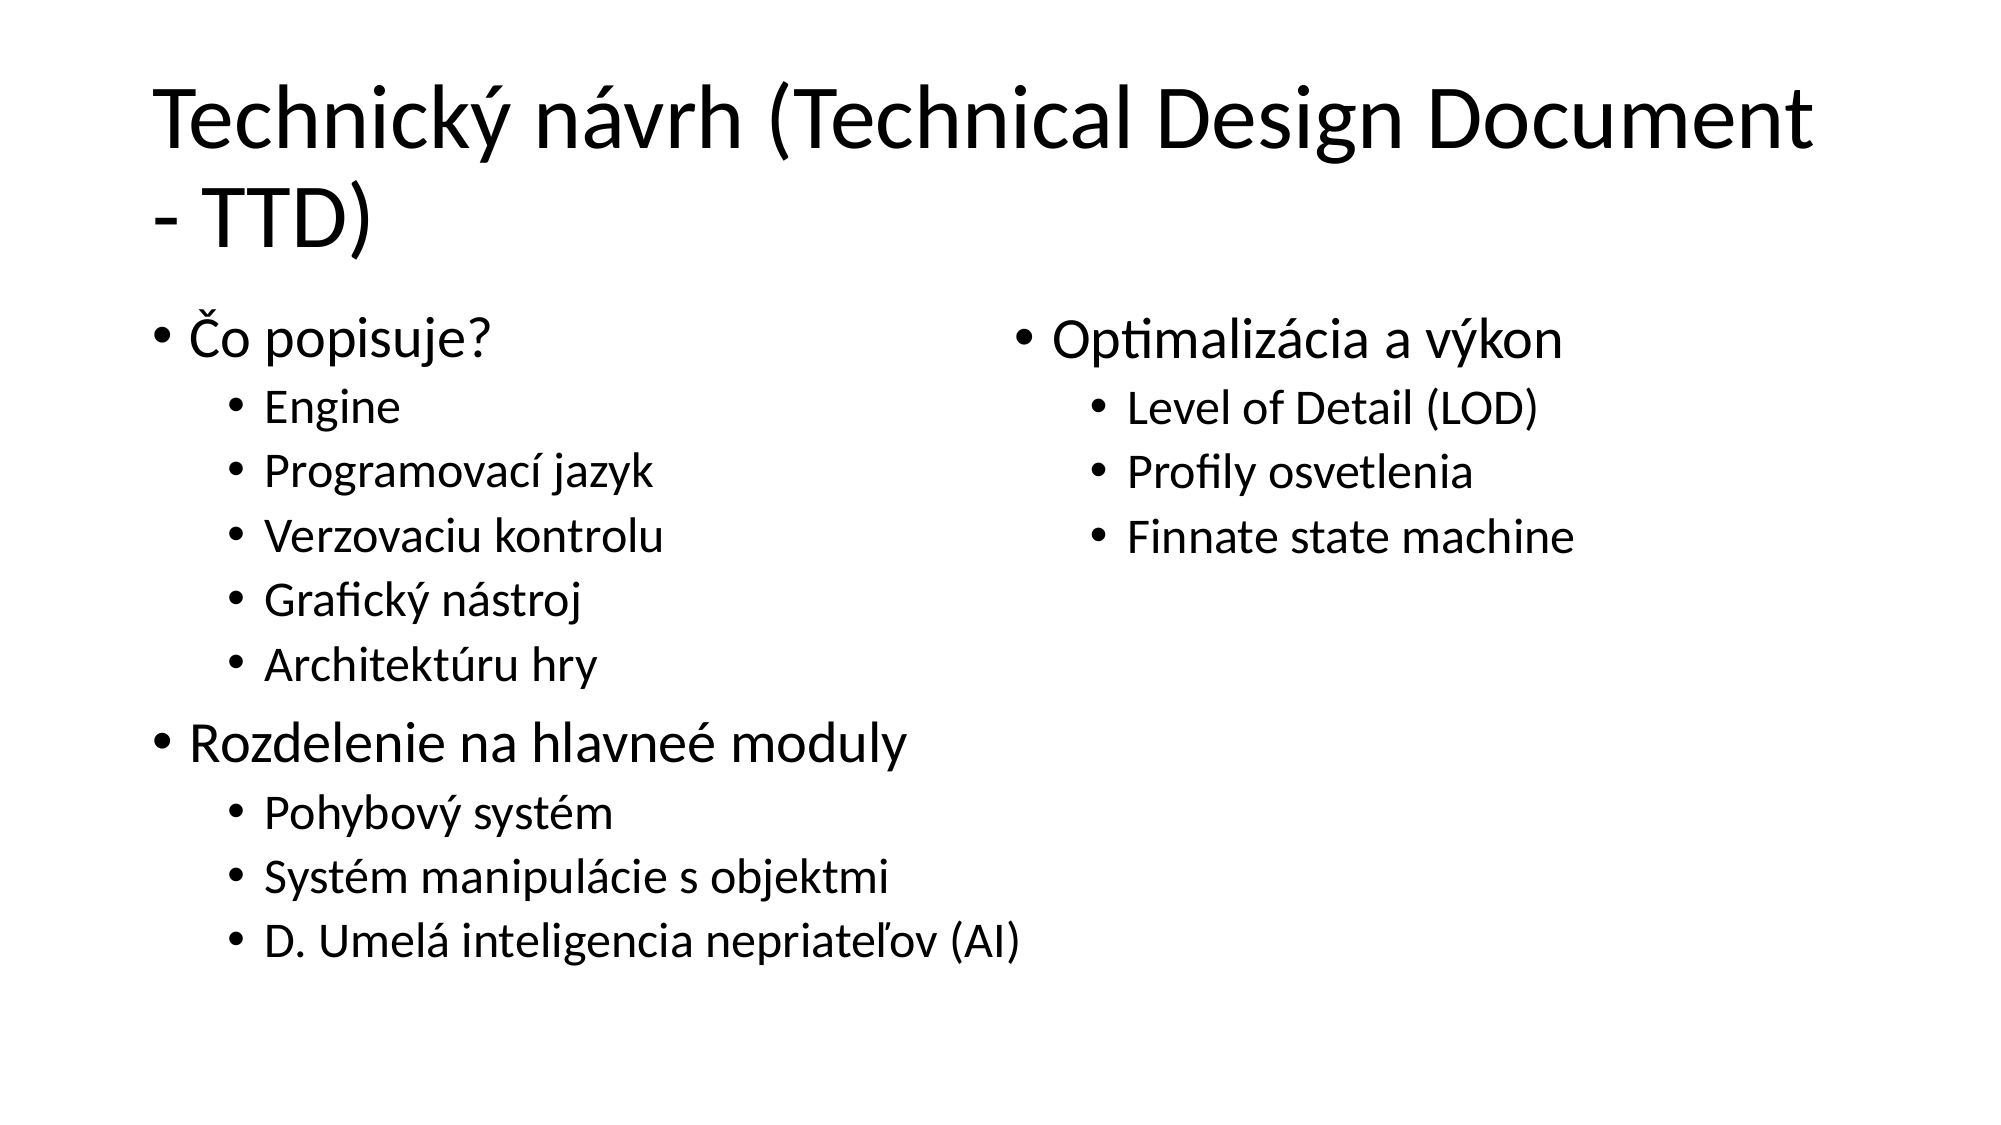

# Technický návrh (Technical Design Document - TTD)
Čo popisuje?
Engine
Programovací jazyk
Verzovaciu kontrolu
Grafický nástroj
Architektúru hry
Rozdelenie na hlavneé moduly
Pohybový systém
Systém manipulácie s objektmi
D. Umelá inteligencia nepriateľov (AI)
Optimalizácia a výkon
Level of Detail (LOD)
Profily osvetlenia
Finnate state machine